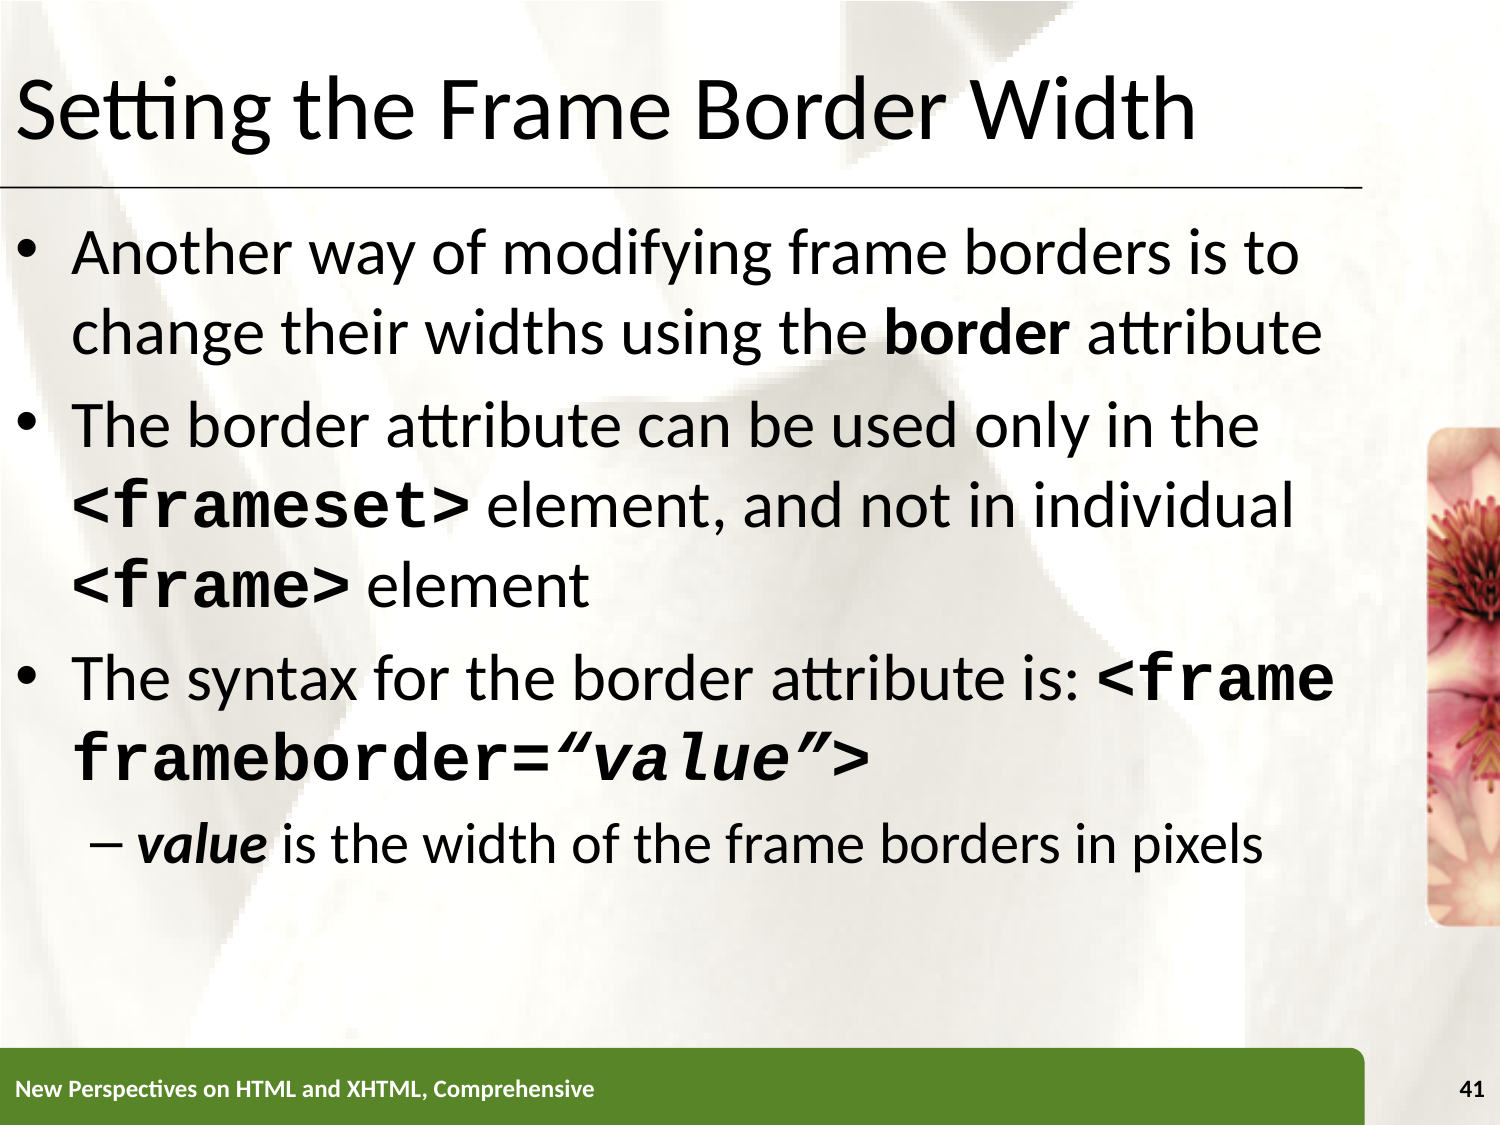

# Setting the Frame Border Width
Another way of modifying frame borders is to change their widths using the border attribute
The border attribute can be used only in the <frameset> element, and not in individual <frame> element
The syntax for the border attribute is: <frame frameborder=“value”>
value is the width of the frame borders in pixels
New Perspectives on HTML and XHTML, Comprehensive
41